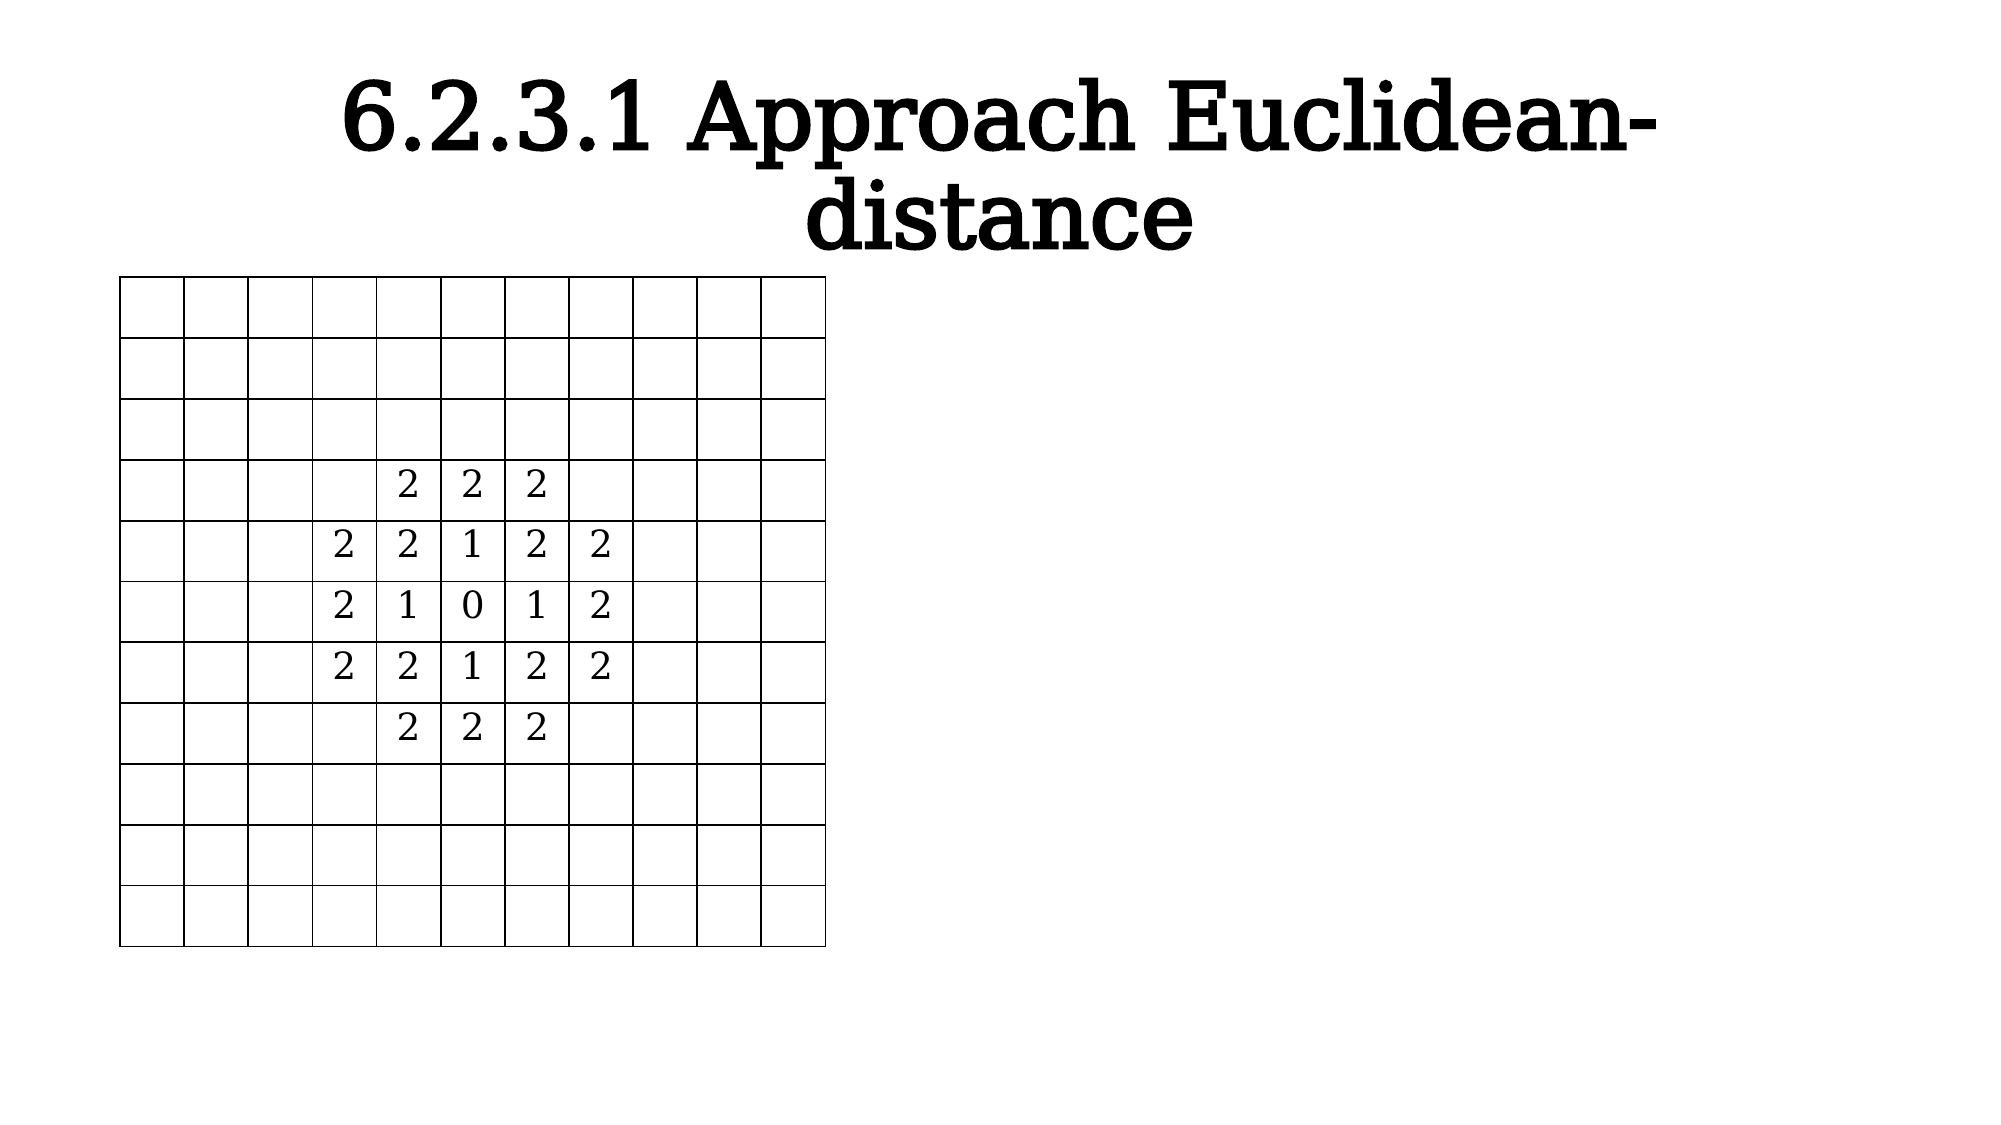

# 6.2.3.1 Approach Euclidean-distance
|  |  |  |  |  |  |  |  |  |  |  |
| --- | --- | --- | --- | --- | --- | --- | --- | --- | --- | --- |
|  |  |  |  |  |  |  |  |  |  |  |
|  |  |  |  |  |  |  |  |  |  |  |
|  |  |  |  | 2 | 2 | 2 |  |  |  |  |
|  |  |  | 2 | 2 | 1 | 2 | 2 |  |  |  |
|  |  |  | 2 | 1 | 0 | 1 | 2 |  |  |  |
|  |  |  | 2 | 2 | 1 | 2 | 2 |  |  |  |
|  |  |  |  | 2 | 2 | 2 |  |  |  |  |
|  |  |  |  |  |  |  |  |  |  |  |
|  |  |  |  |  |  |  |  |  |  |  |
|  |  |  |  |  |  |  |  |  |  |  |